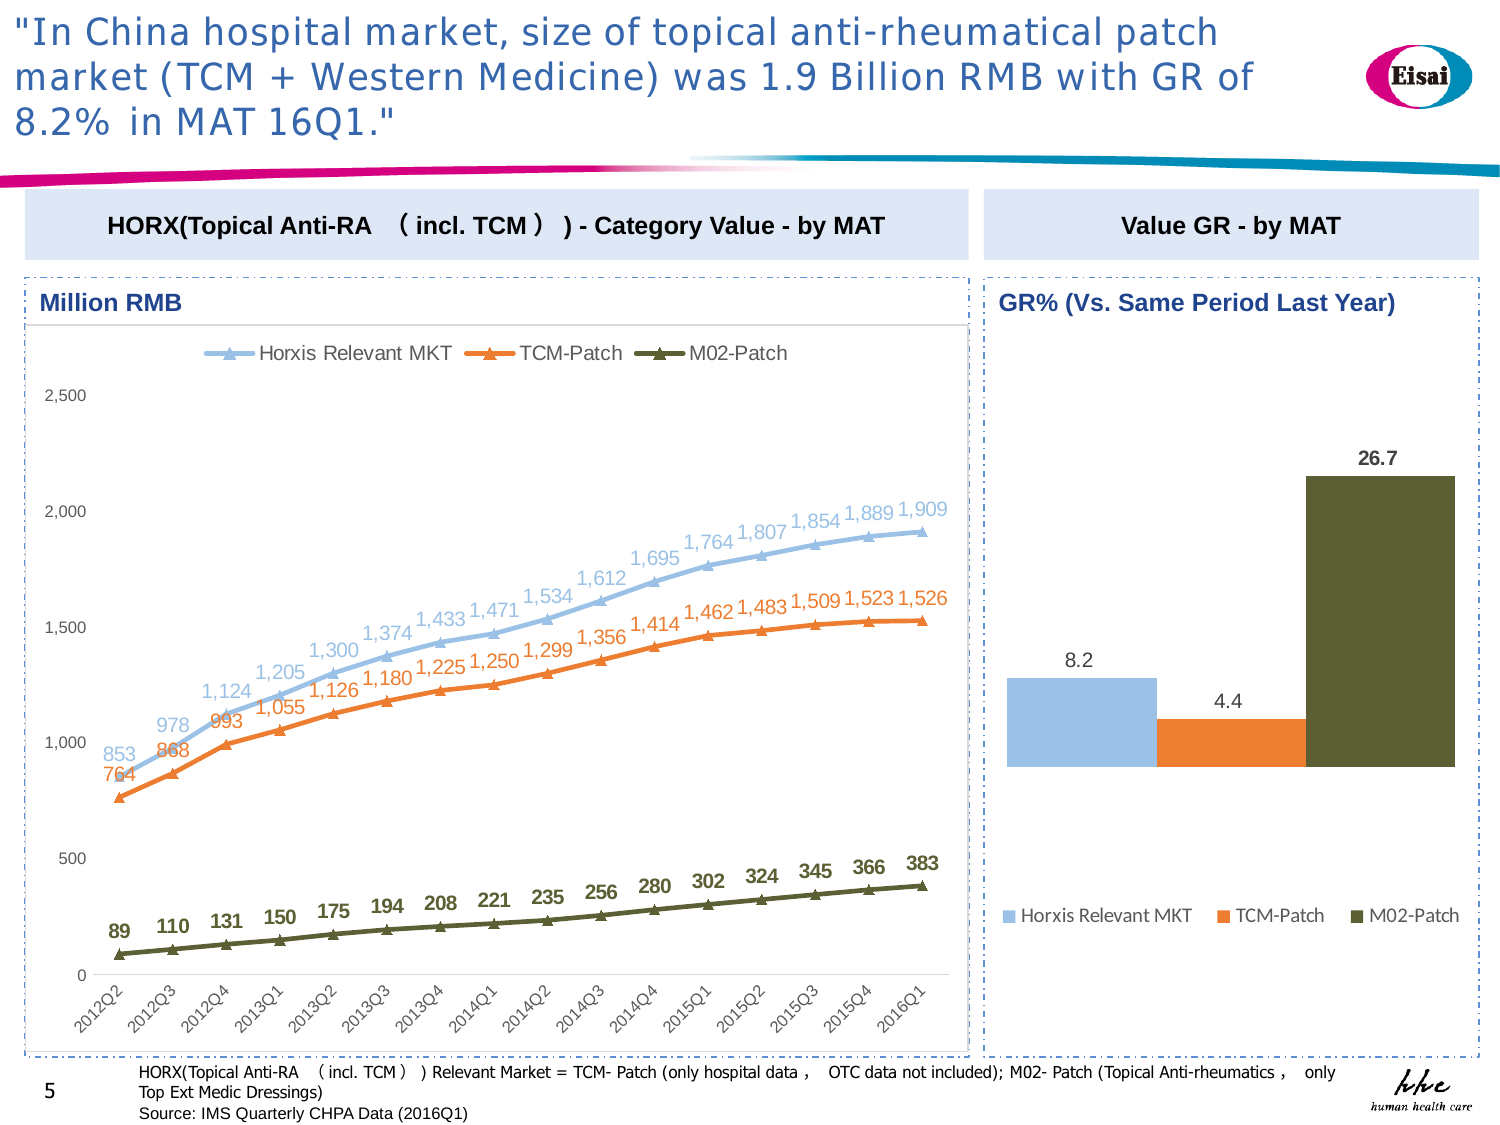

"In China hospital market, size of topical anti-rheumatical patch market (TCM + Western Medicine) was 1.9 Billion RMB with GR of 8.2% in MAT 16Q1."
HORX(Topical Anti-RA （incl. TCM）) - Category Value - by MAT
Value GR - by MAT

Million RMB
GR% (Vs. Same Period Last Year)

### Chart

| Category | Horxis Relevant MKT | TCM-Patch | M02-Patch |
|---|---|---|---|
| 2012Q2 | 853.3752 | 764.2391 | 89.1361 |
| 2012Q3 | 977.8102 | 868.2665 | 109.5437 |
| 2012Q4 | 1124.1477 | 993.1613 | 130.9864 |
| 2013Q1 | 1204.9614 | 1055.3999 | 149.5615 |
| 2013Q2 | 1300.137 | 1125.63 | 174.5071 |
| 2013Q3 | 1373.9348 | 1179.7297 | 194.2051 |
| 2013Q4 | 1433.4297 | 1225.1947 | 208.235 |
| 2014Q1 | 1470.5378 | 1249.7789 | 220.7589 |
| 2014Q2 | 1533.9647 | 1299.4368 | 234.5279 |
| 2014Q3 | 1612.1643 | 1356.3548 | 255.8095 |
| 2014Q4 | 1694.6364 | 1414.2654 | 280.371 |
| 2015Q1 | 1764.3835 | 1461.8994 | 302.4841 |
| 2015Q2 | 1807.4333 | 1483.4246 | 324.0087 |
| 2015Q3 | 1853.8606 | 1508.7907 | 345.0699 |
| 2015Q4 | 1889.0531 | 1523.1077 | 365.9454 |
| 2016Q1 | 1909.396 | 1526.0658 | 383.3302 |

### Chart

| Category |  |  |  |
|---|---|---|---|
HORX(Topical Anti-RA （incl. TCM）) Relevant Market = TCM- Patch (only hospital data， OTC data not included); M02- Patch (Topical Anti-rheumatics， only Top Ext Medic Dressings)
5
Source: IMS Quarterly CHPA Data (2016Q1)